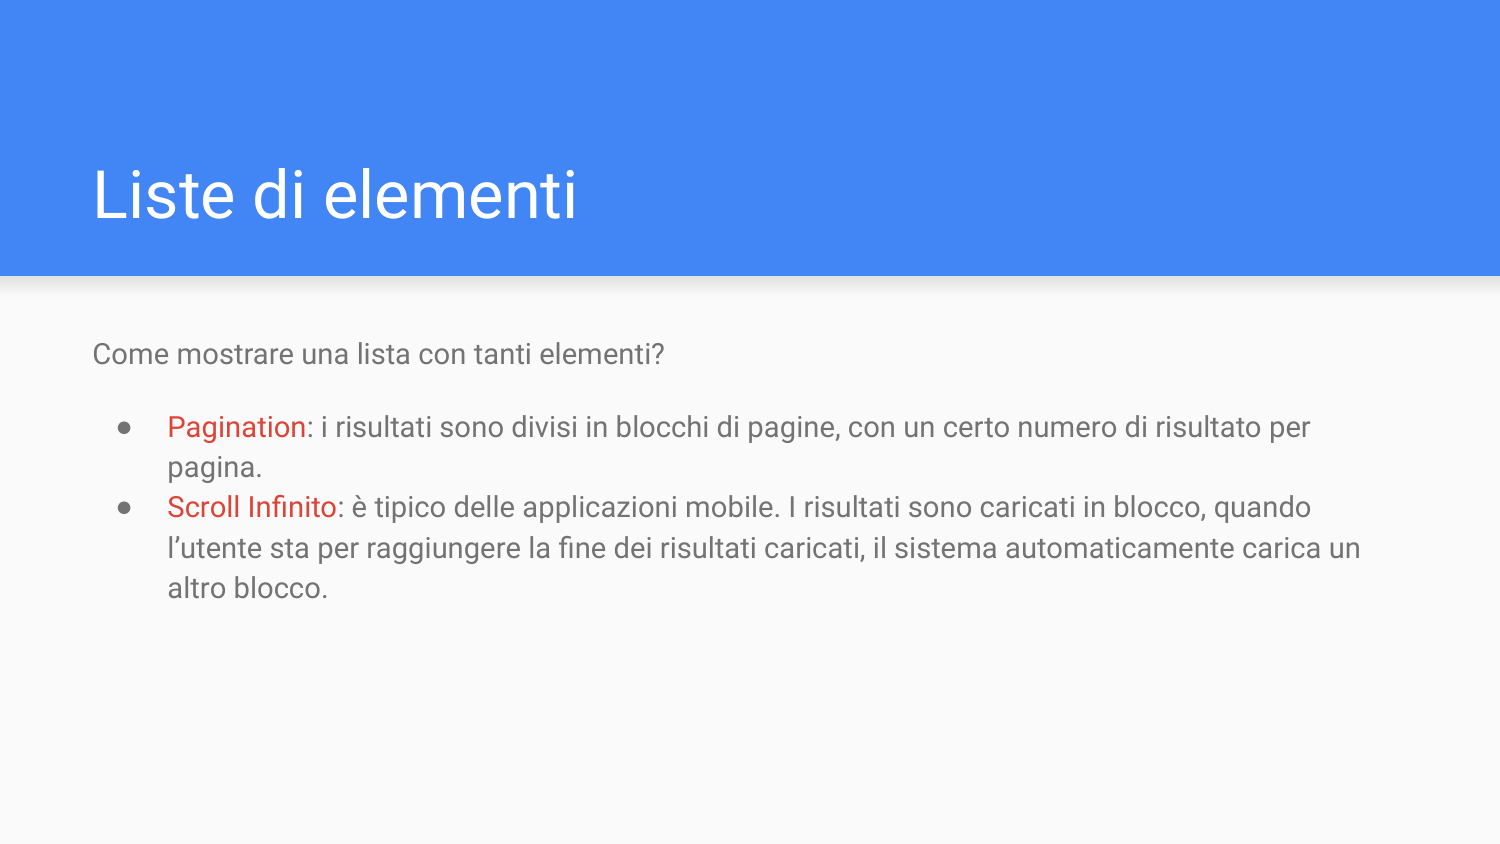

# Liste di elementi
Come mostrare una lista con tanti elementi?
Pagination: i risultati sono divisi in blocchi di pagine, con un certo numero di risultato per pagina.
Scroll Infinito: è tipico delle applicazioni mobile. I risultati sono caricati in blocco, quando l’utente sta per raggiungere la fine dei risultati caricati, il sistema automaticamente carica un altro blocco.